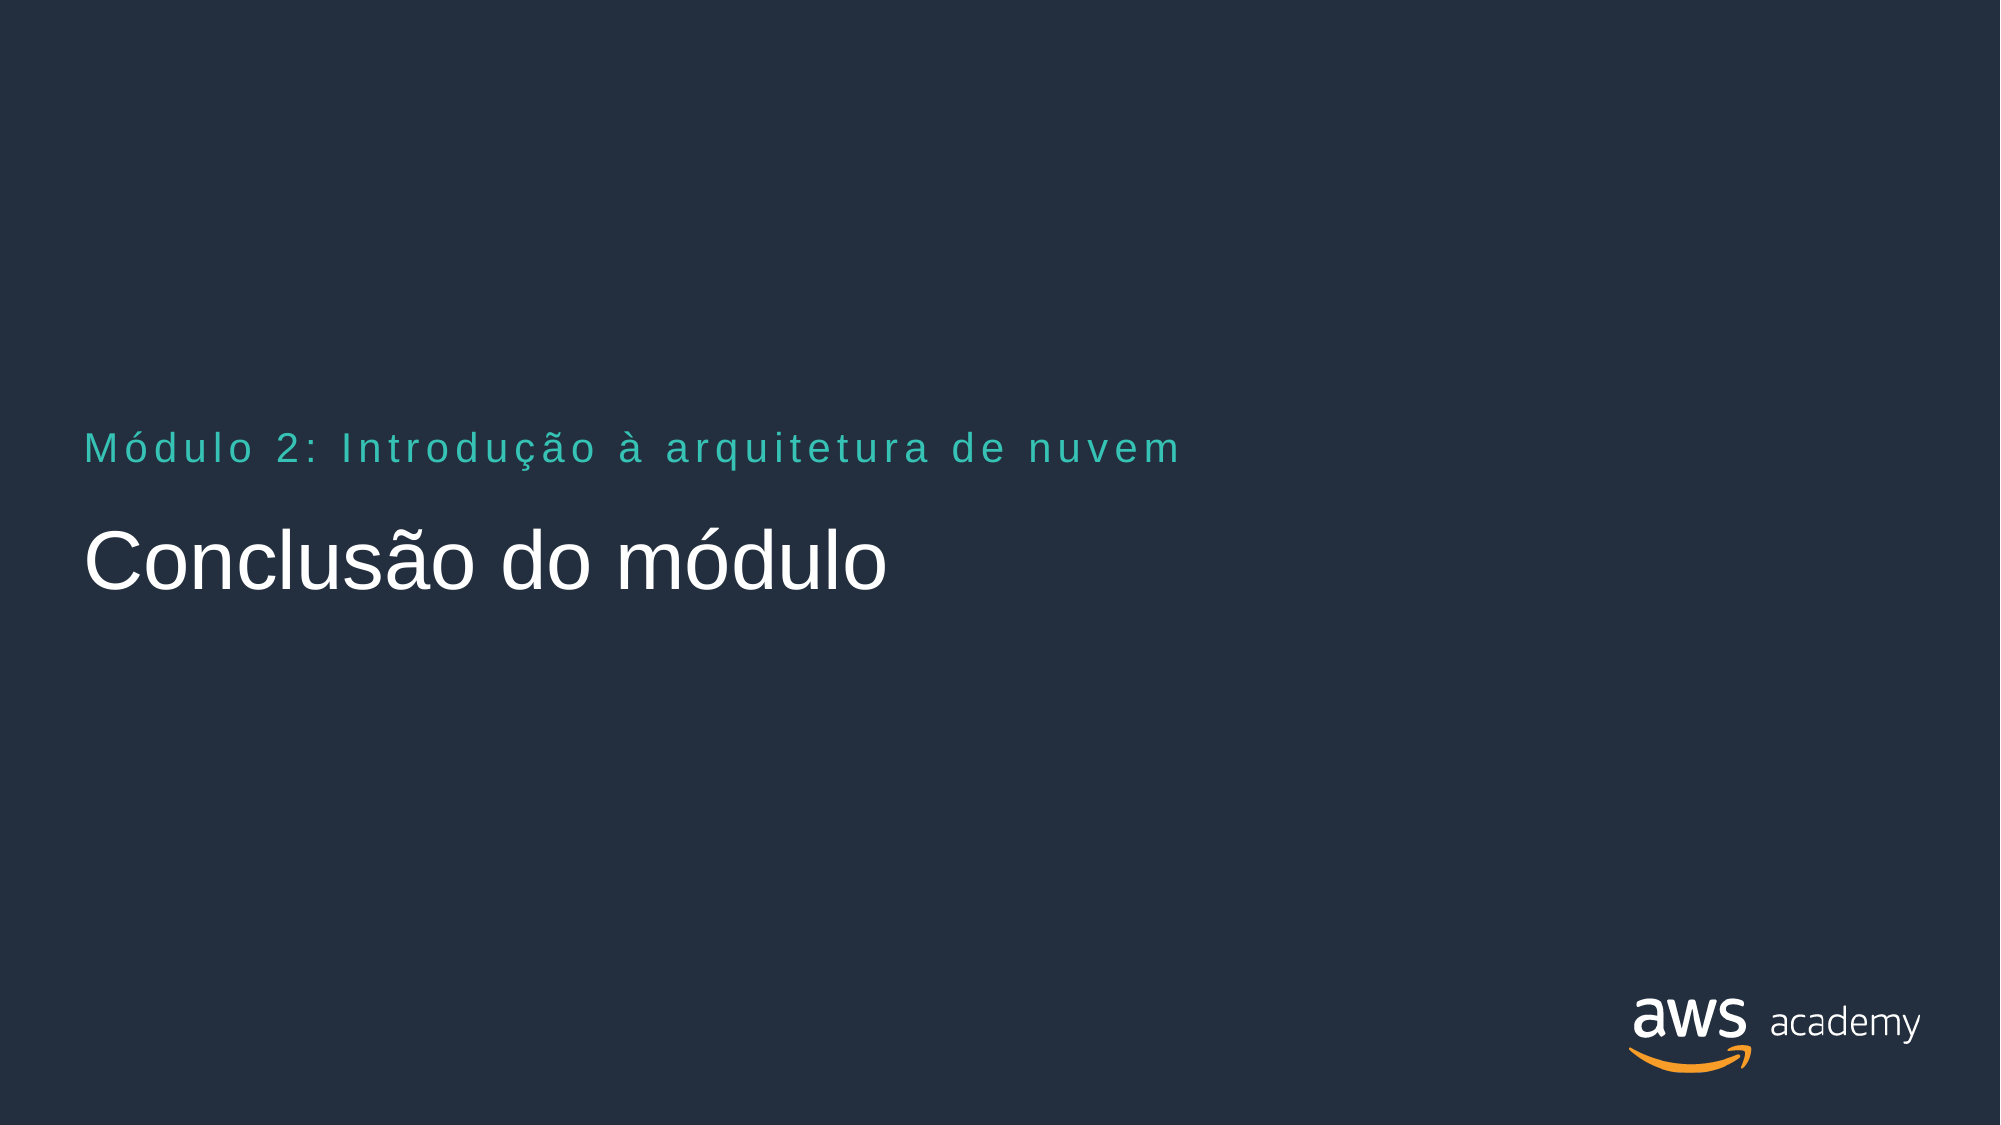

Módulo 2: Introdução à arquitetura de nuvem

# Conclusão do módulo